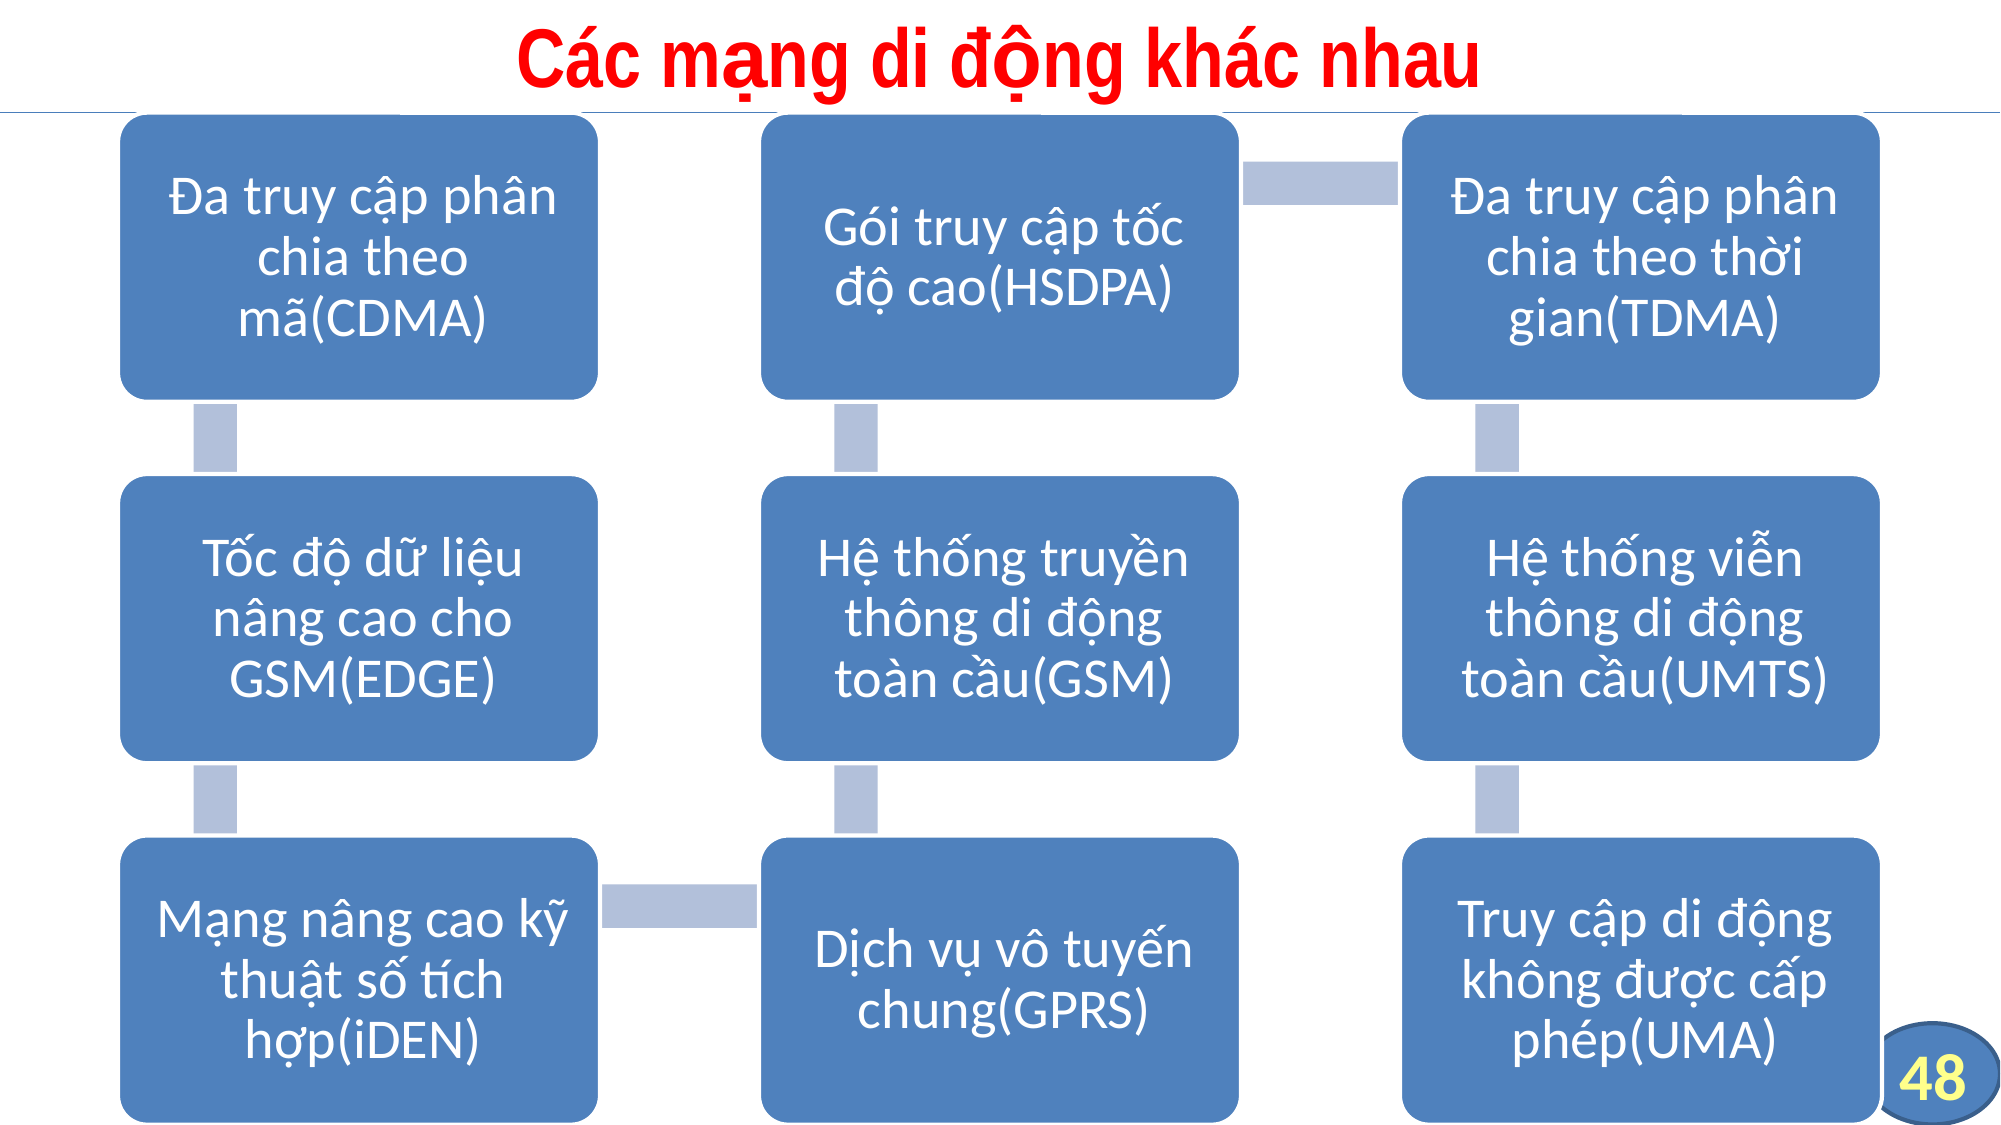

# Các mạng di động khác nhau
Đa truy cập phân chia theo mã(CDMA)
Tốc độ dữ liệu nâng cao cho GSM(EDGE)
Mạng nâng cao kỹ thuật số tích hợp(iDEN)
Dịch vụ vô tuyến chung(GPRS)
Hệ thống truyền thông di động toàn cầu(GSM)
Gói truy cập tốc độ cao(HSDPA)
Đa truy cập phân chia theo thời gian(TDMA)
Hệ thống viễn thông di động toàn cầu(UMTS)
Truy cập di động không được cấp phép(UMA)
48